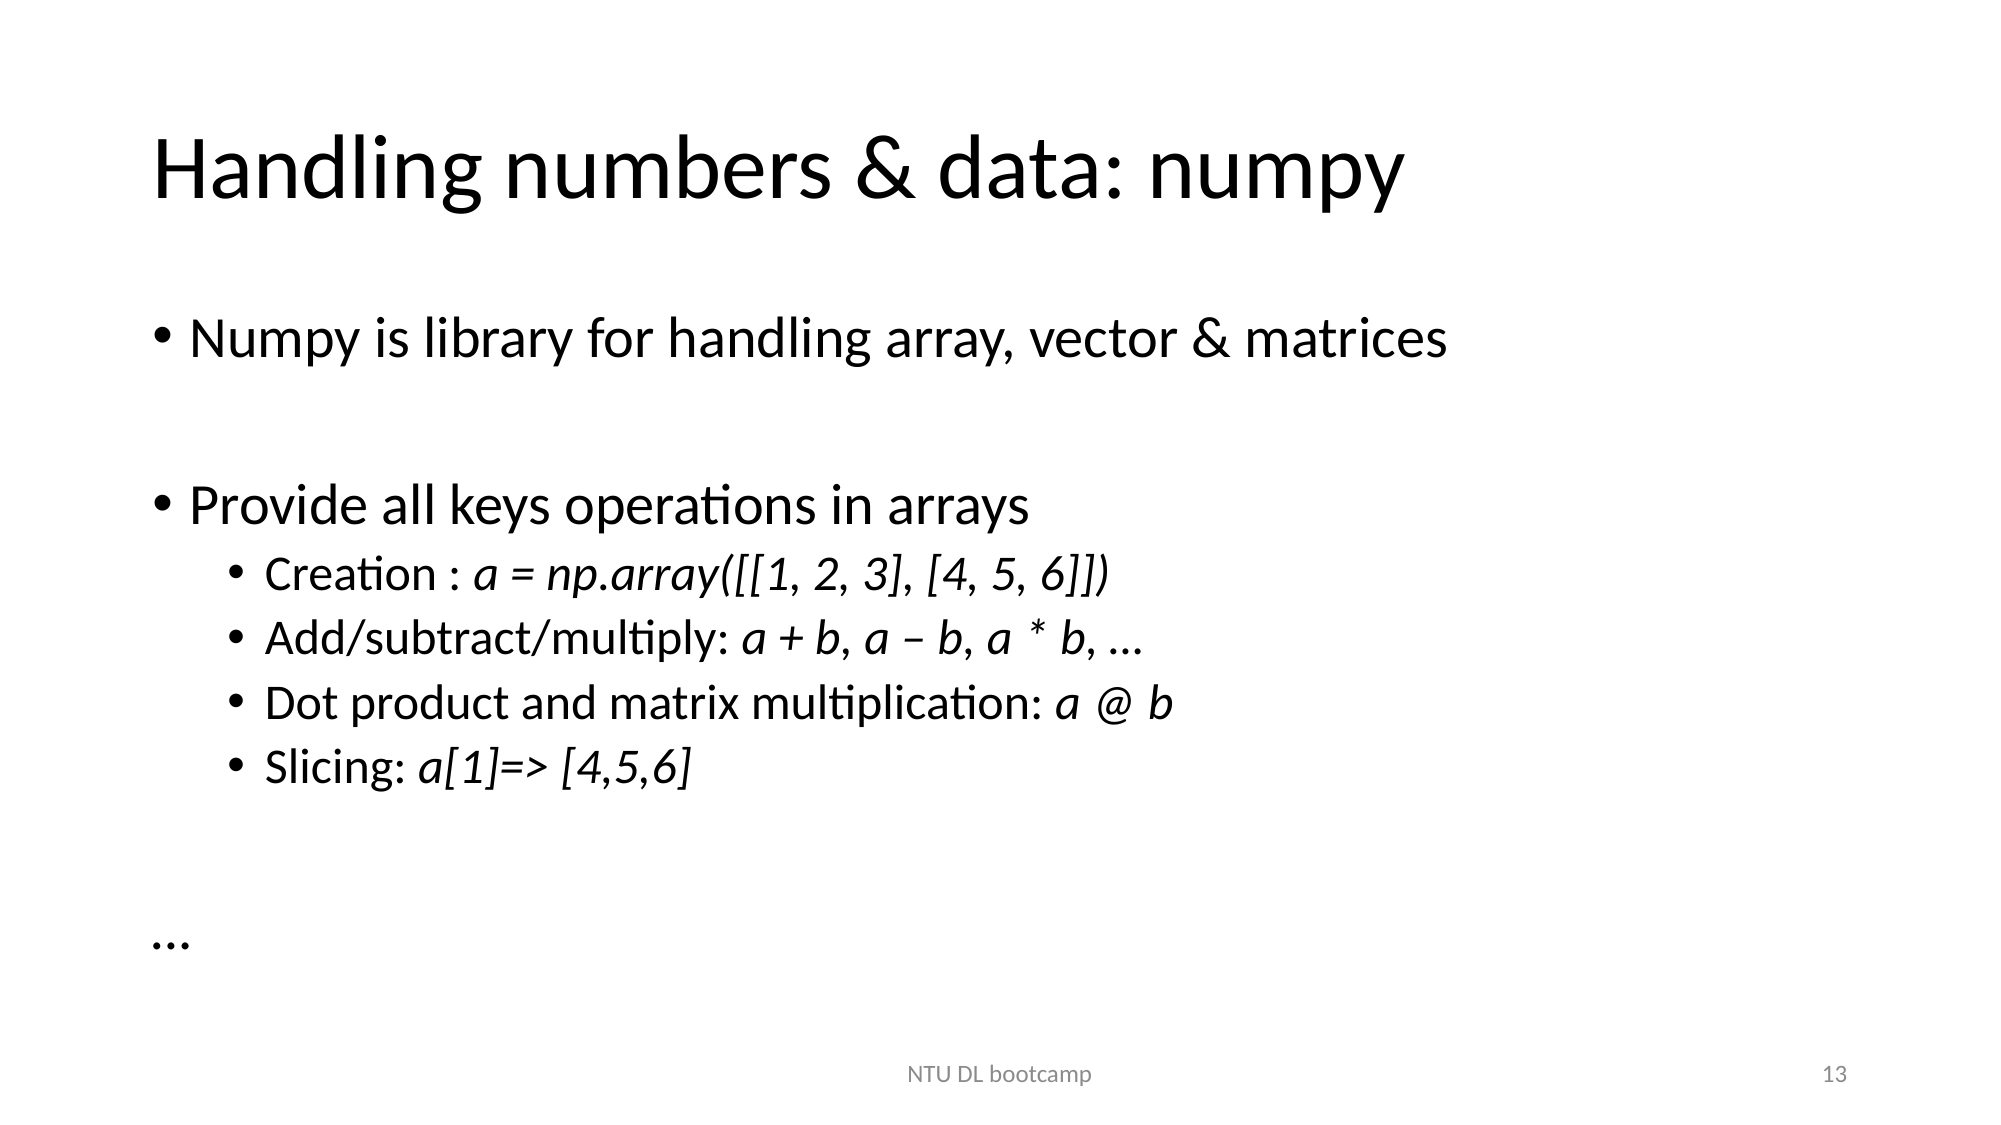

# Handling numbers & data: numpy
Numpy is library for handling array, vector & matrices

Provide all keys operations in arrays
Creation : a = np.array([[1, 2, 3], [4, 5, 6]])
Add/subtract/multiply: a + b, a – b, a * b, …
Dot product and matrix multiplication: a @ b
Slicing: a[1]=> [4,5,6]

…

NTU DL bootcamp
13